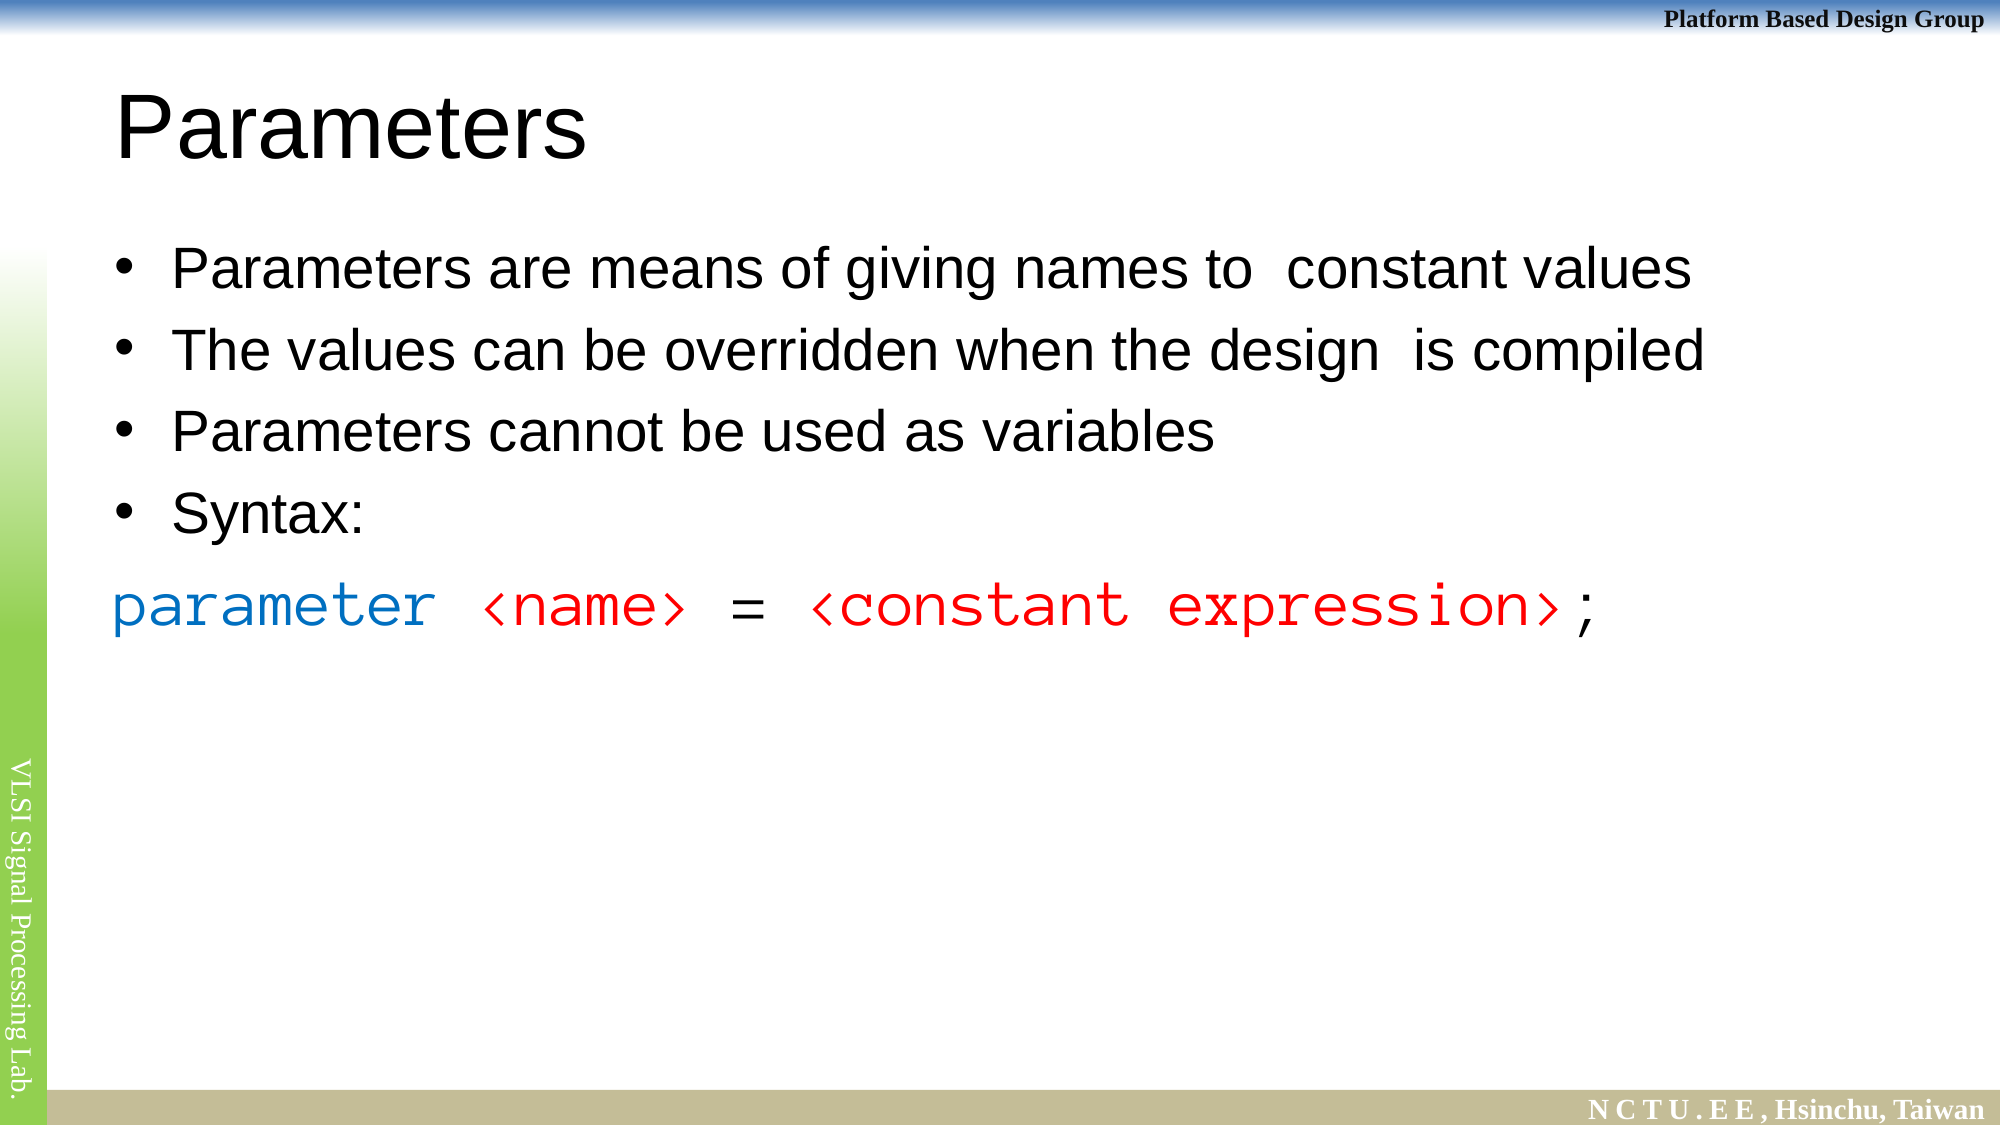

# Parameters
Parameters are means of giving names to  constant values
The values can be overridden when the design  is compiled
Parameters cannot be used as variables
Syntax:
parameter <name> = <constant expression>;